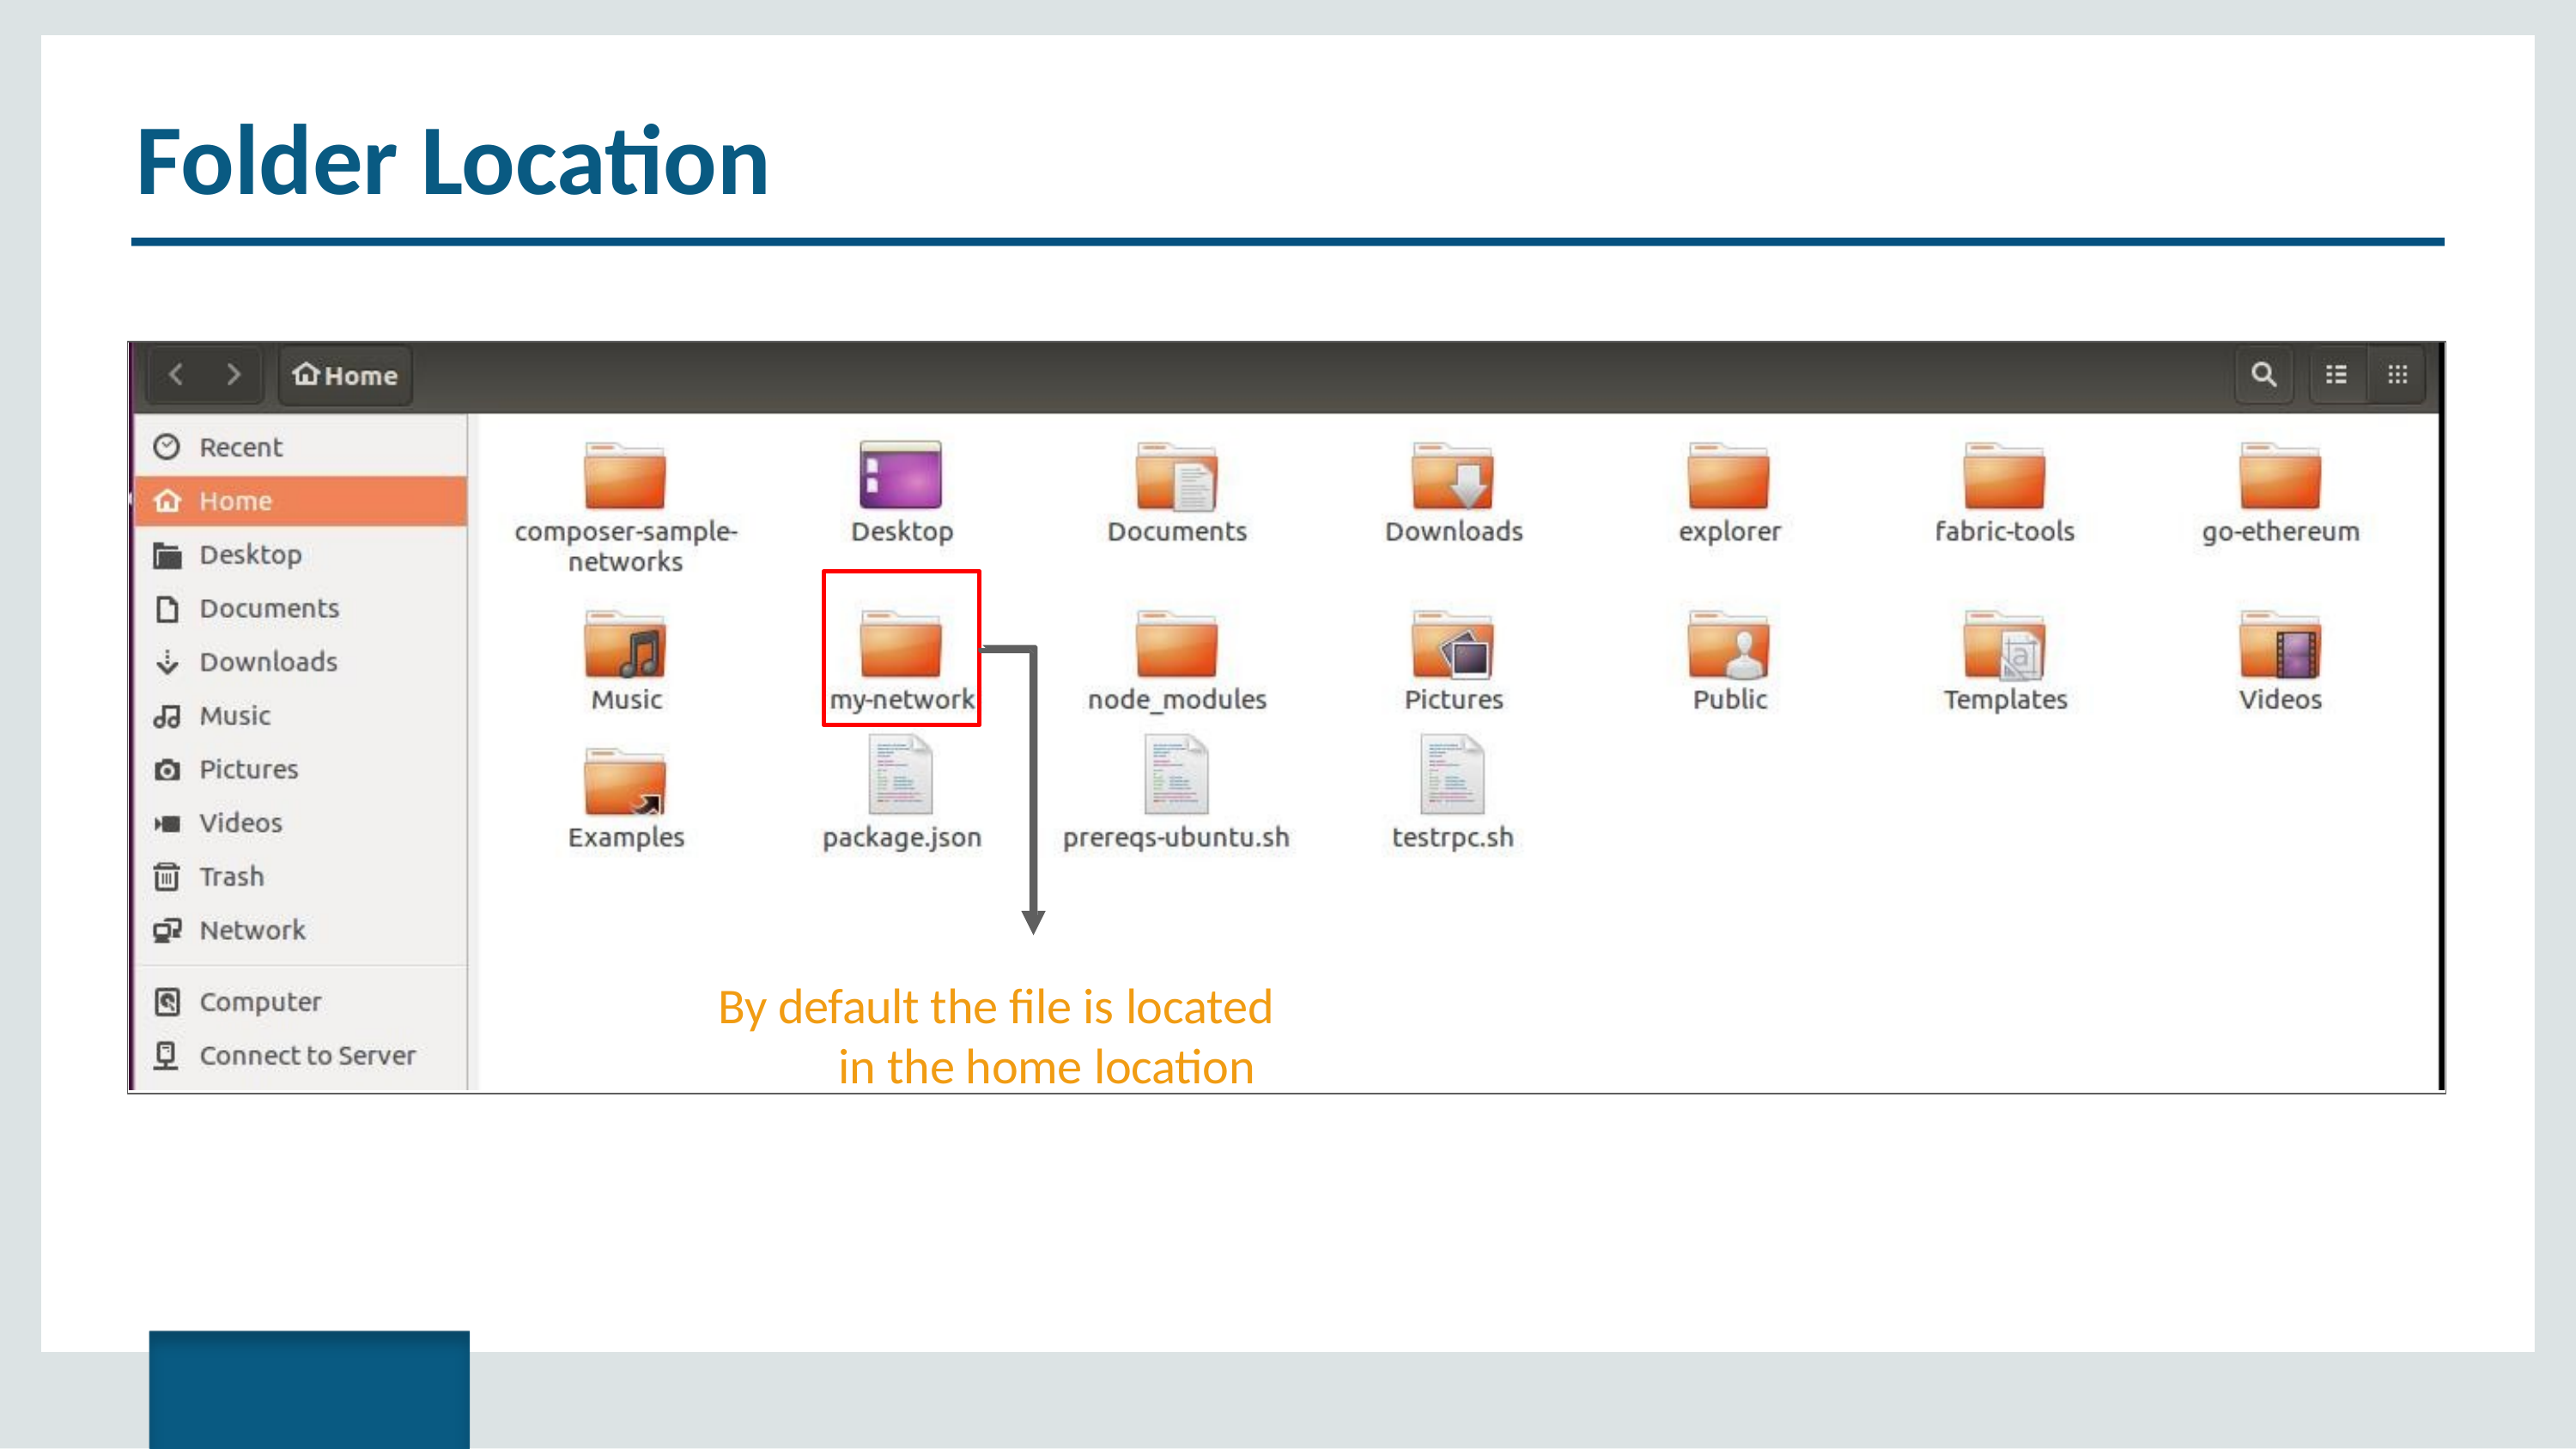

# Folder Location

By default the file is located  in the home location

Copyright © 2017, edureka and/or its affiliates. All rights reserved.